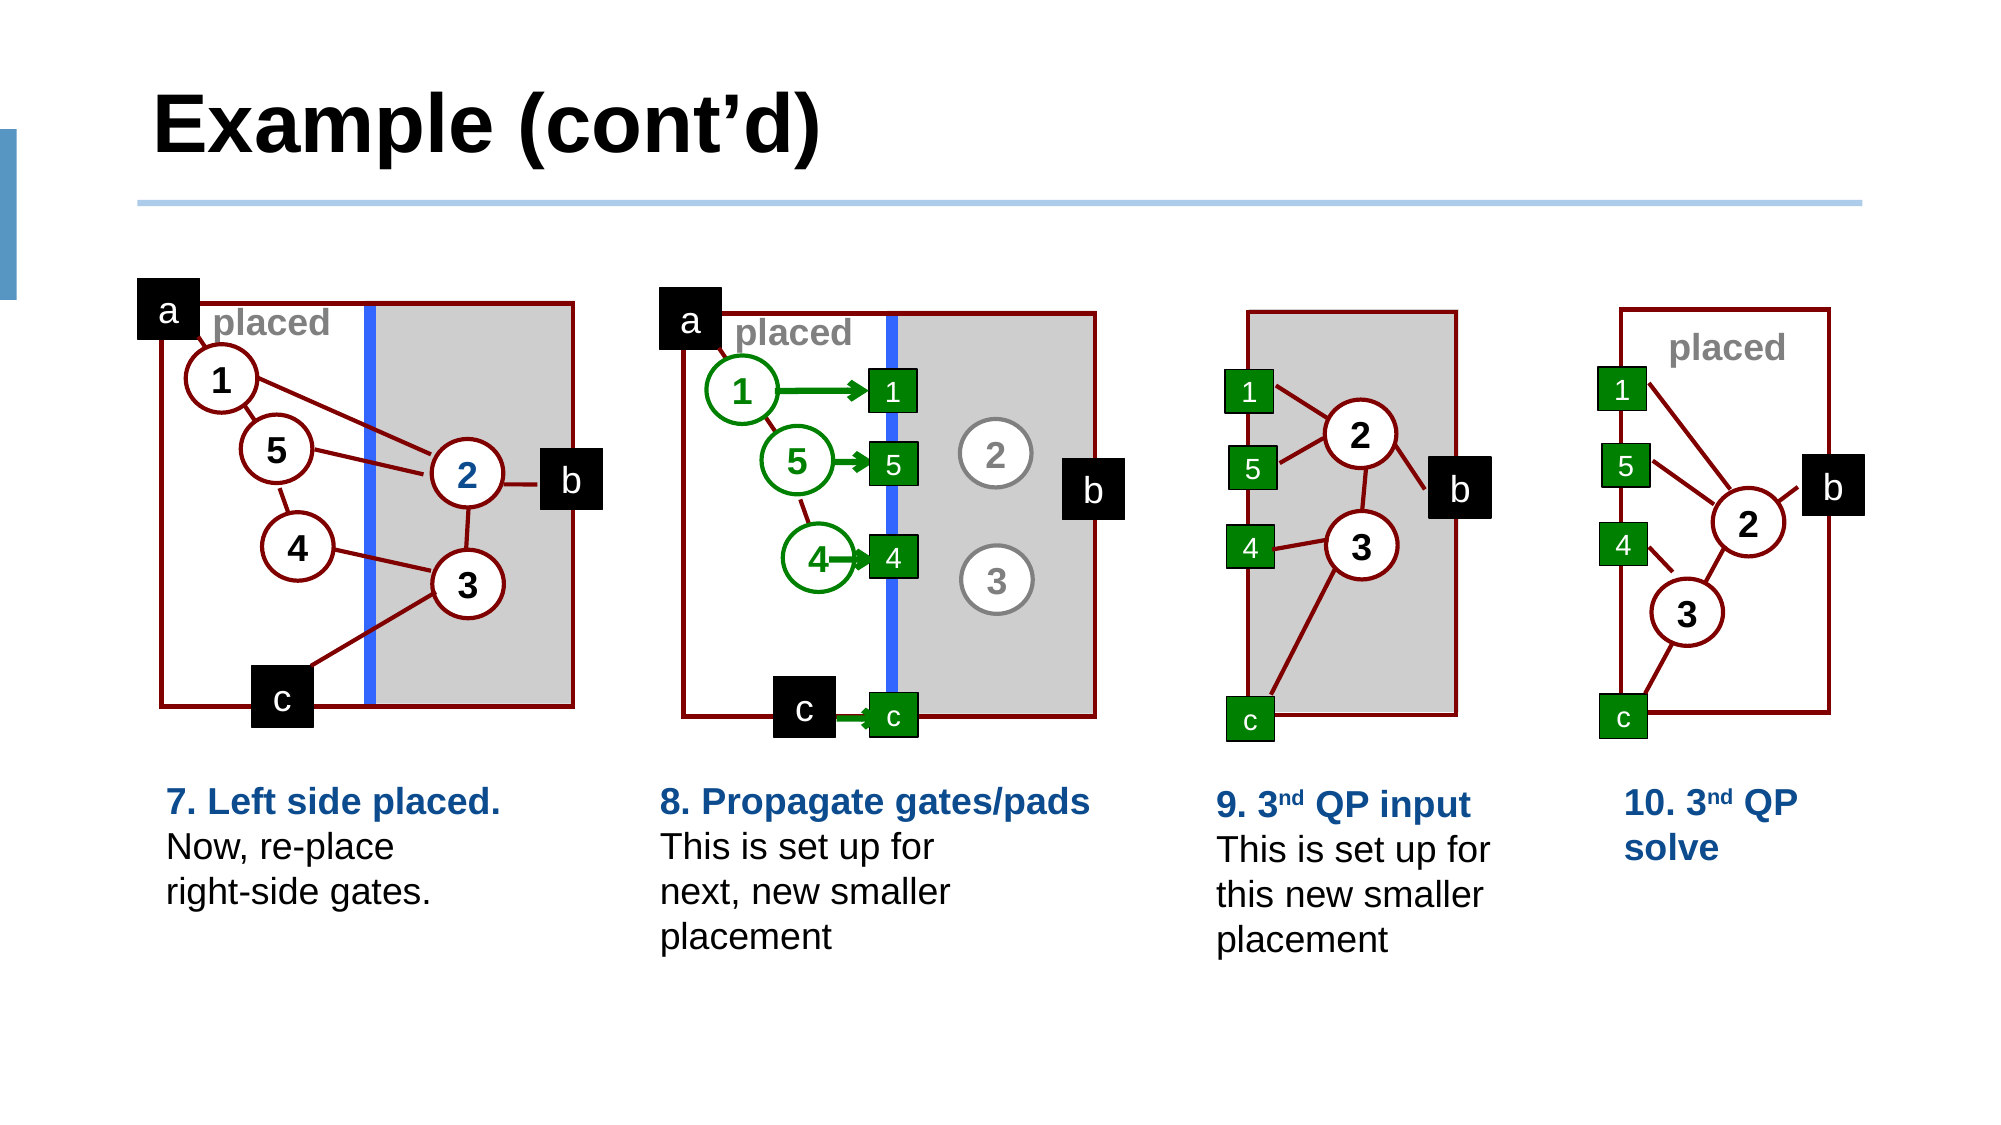

# Example (cont’d)
a
a
placed

1
1
2
5
5
b

4
4
3
c
c
8. Propagate gates/pads
This is set up for
next, new smaller
placement
placed

1

2

5
b

3
4

c
9. 3nd QP input
This is set up for
this new smaller
placement

placed
1

5
b

2
4

3
c
10. 3nd QP
solve

1

5
2
b

4

3

c
7. Left side placed.
Now, re-place
right-side gates.